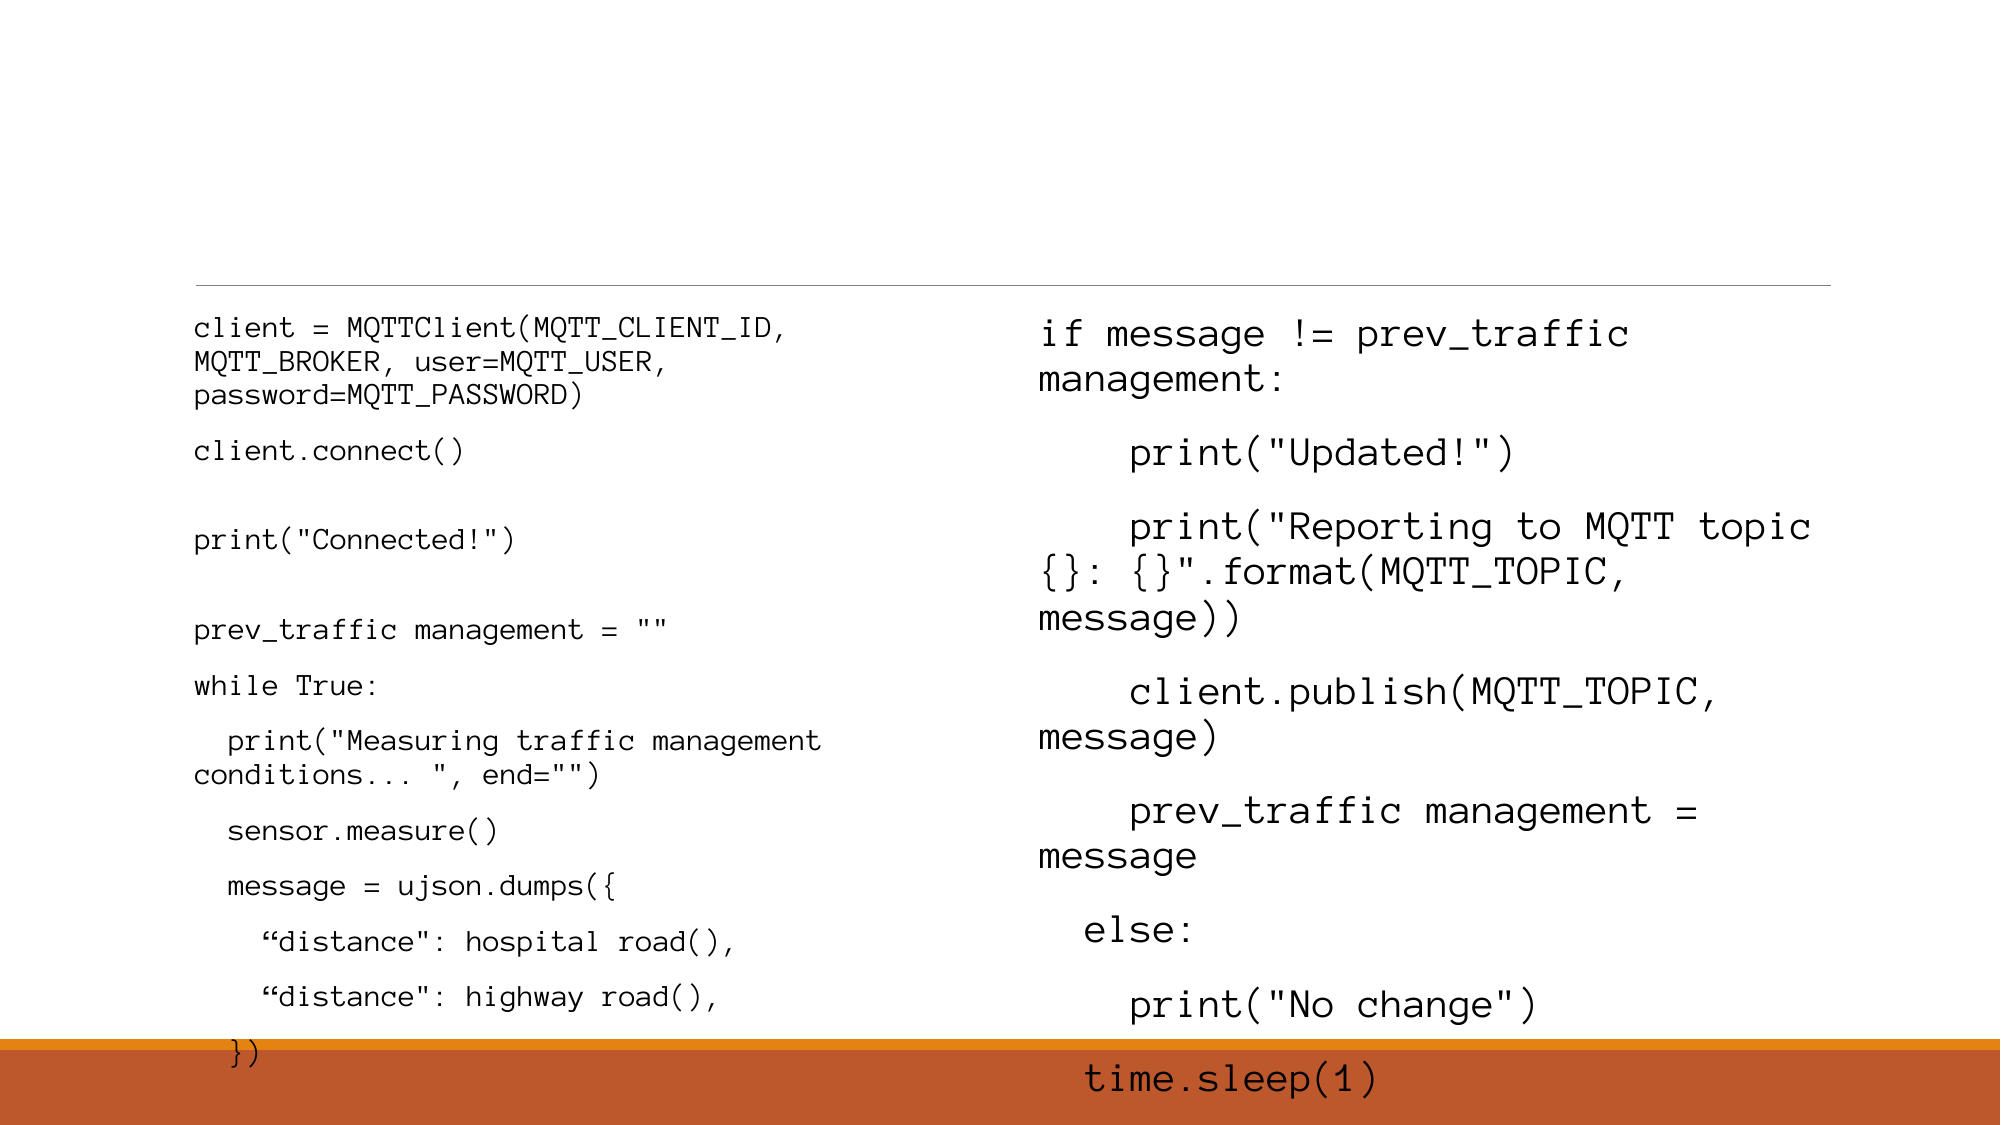

#
client = MQTTClient(MQTT_CLIENT_ID, MQTT_BROKER, user=MQTT_USER, password=MQTT_PASSWORD)
client.connect()
print("Connected!")
prev_traffic management = ""
while True:
  print("Measuring traffic management conditions... ", end="")
  sensor.measure()
  message = ujson.dumps({
    “distance": hospital road(),
    “distance": highway road(),
  })

if message != prev_traffic management:
    print("Updated!")
    print("Reporting to MQTT topic {}: {}".format(MQTT_TOPIC, message))
    client.publish(MQTT_TOPIC, message)
    prev_traffic management = message
  else:
    print("No change")
  time.sleep(1)